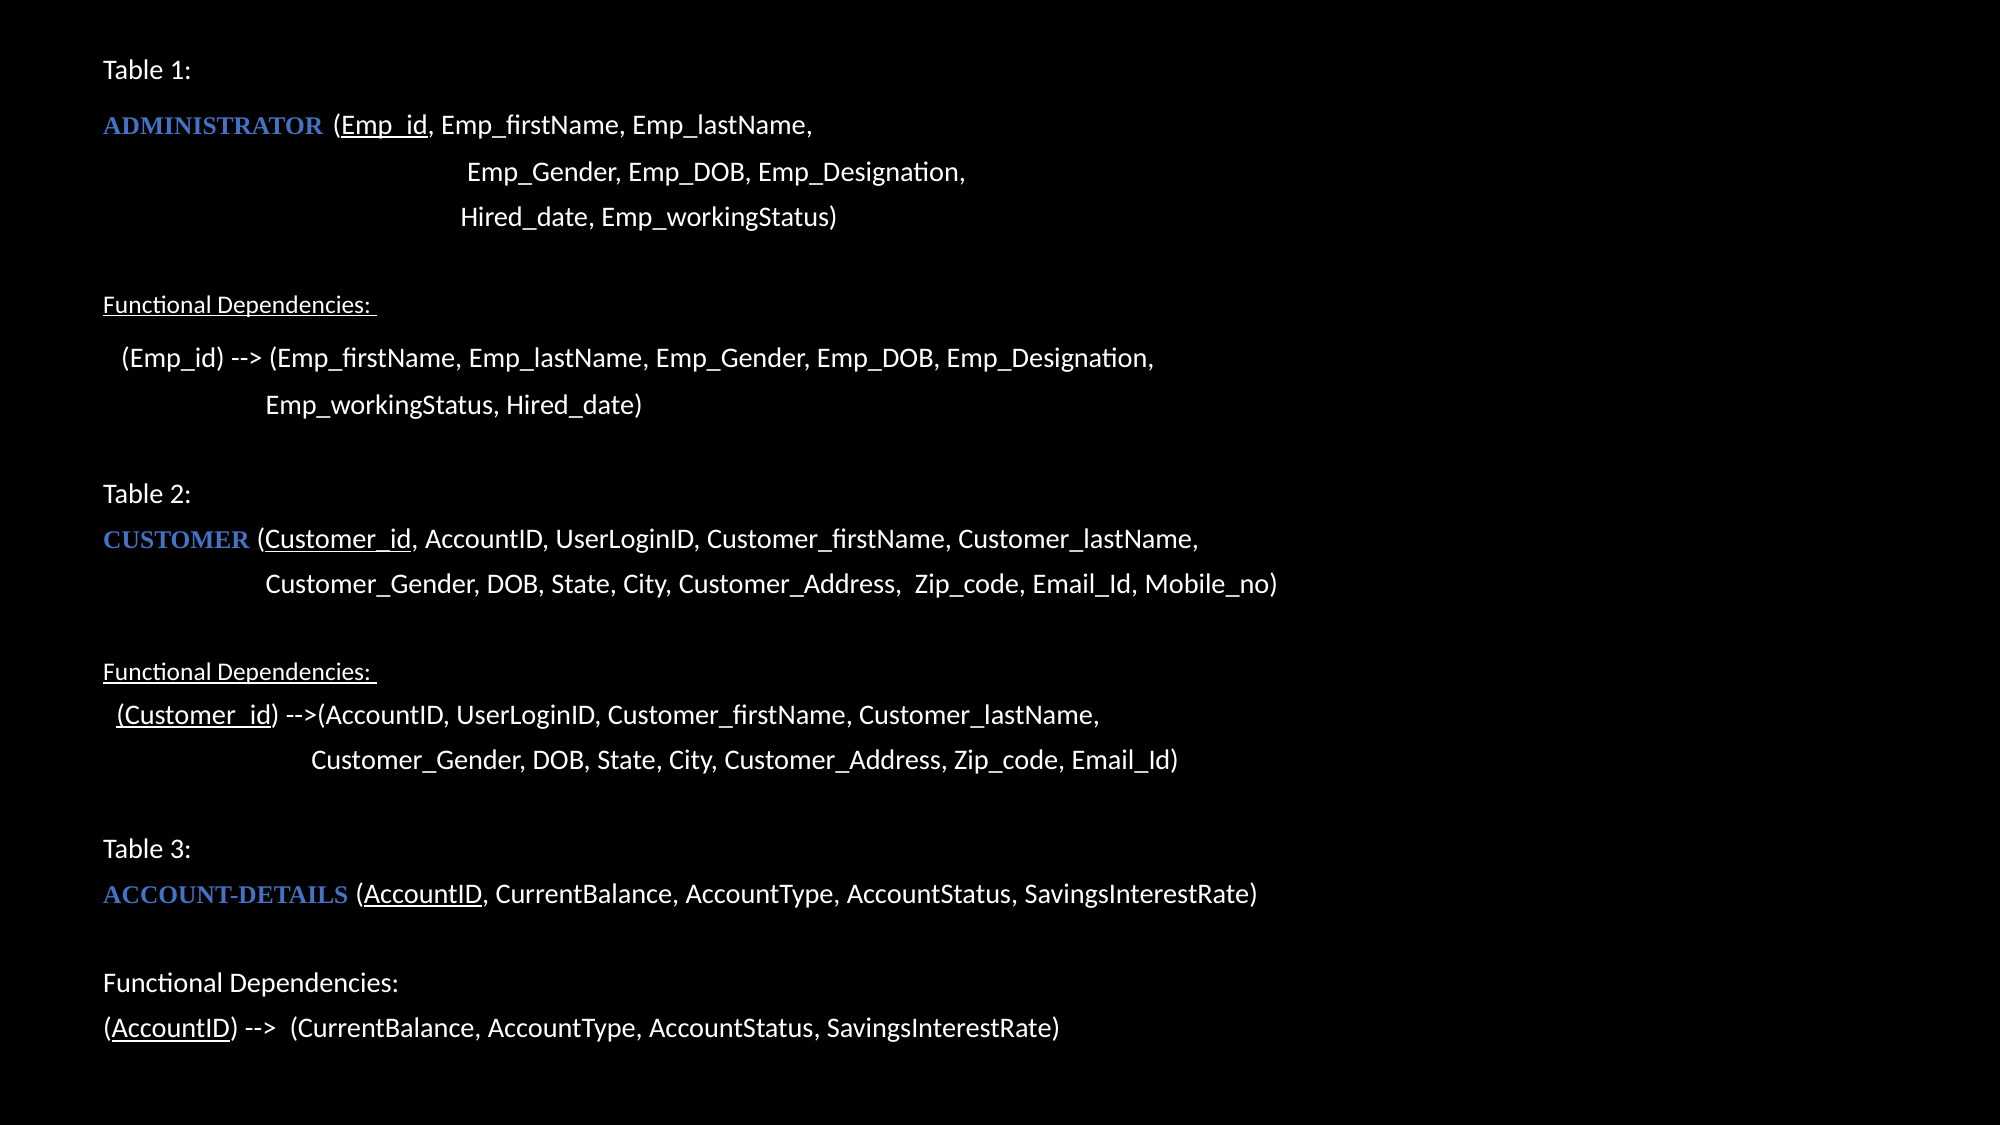

Table 1:
ADMINISTRATOR (Emp_id, Emp_firstName, Emp_lastName,
                                                        Emp_Gender, Emp_DOB, Emp_Designation,
                                                       Hired_date, Emp_workingStatus)

Functional Dependencies:
  (Emp_id) --> (Emp_firstName, Emp_lastName, Emp_Gender, Emp_DOB, Emp_Designation,
                         Emp_workingStatus, Hired_date)

Table 2:
CUSTOMER (Customer_id, AccountID, UserLoginID, Customer_firstName, Customer_lastName,
                         Customer_Gender, DOB, State, City, Customer_Address,  Zip_code, Email_Id, Mobile_no)

Functional Dependencies:
  (Customer_id) -->(AccountID, UserLoginID, Customer_firstName, Customer_lastName,
                                Customer_Gender, DOB, State, City, Customer_Address, Zip_code, Email_Id)

Table 3:
ACCOUNT-DETAILS (AccountID, CurrentBalance, AccountType, AccountStatus, SavingsInterestRate)

Functional Dependencies:
(AccountID) -->  (CurrentBalance, AccountType, AccountStatus, SavingsInterestRate)